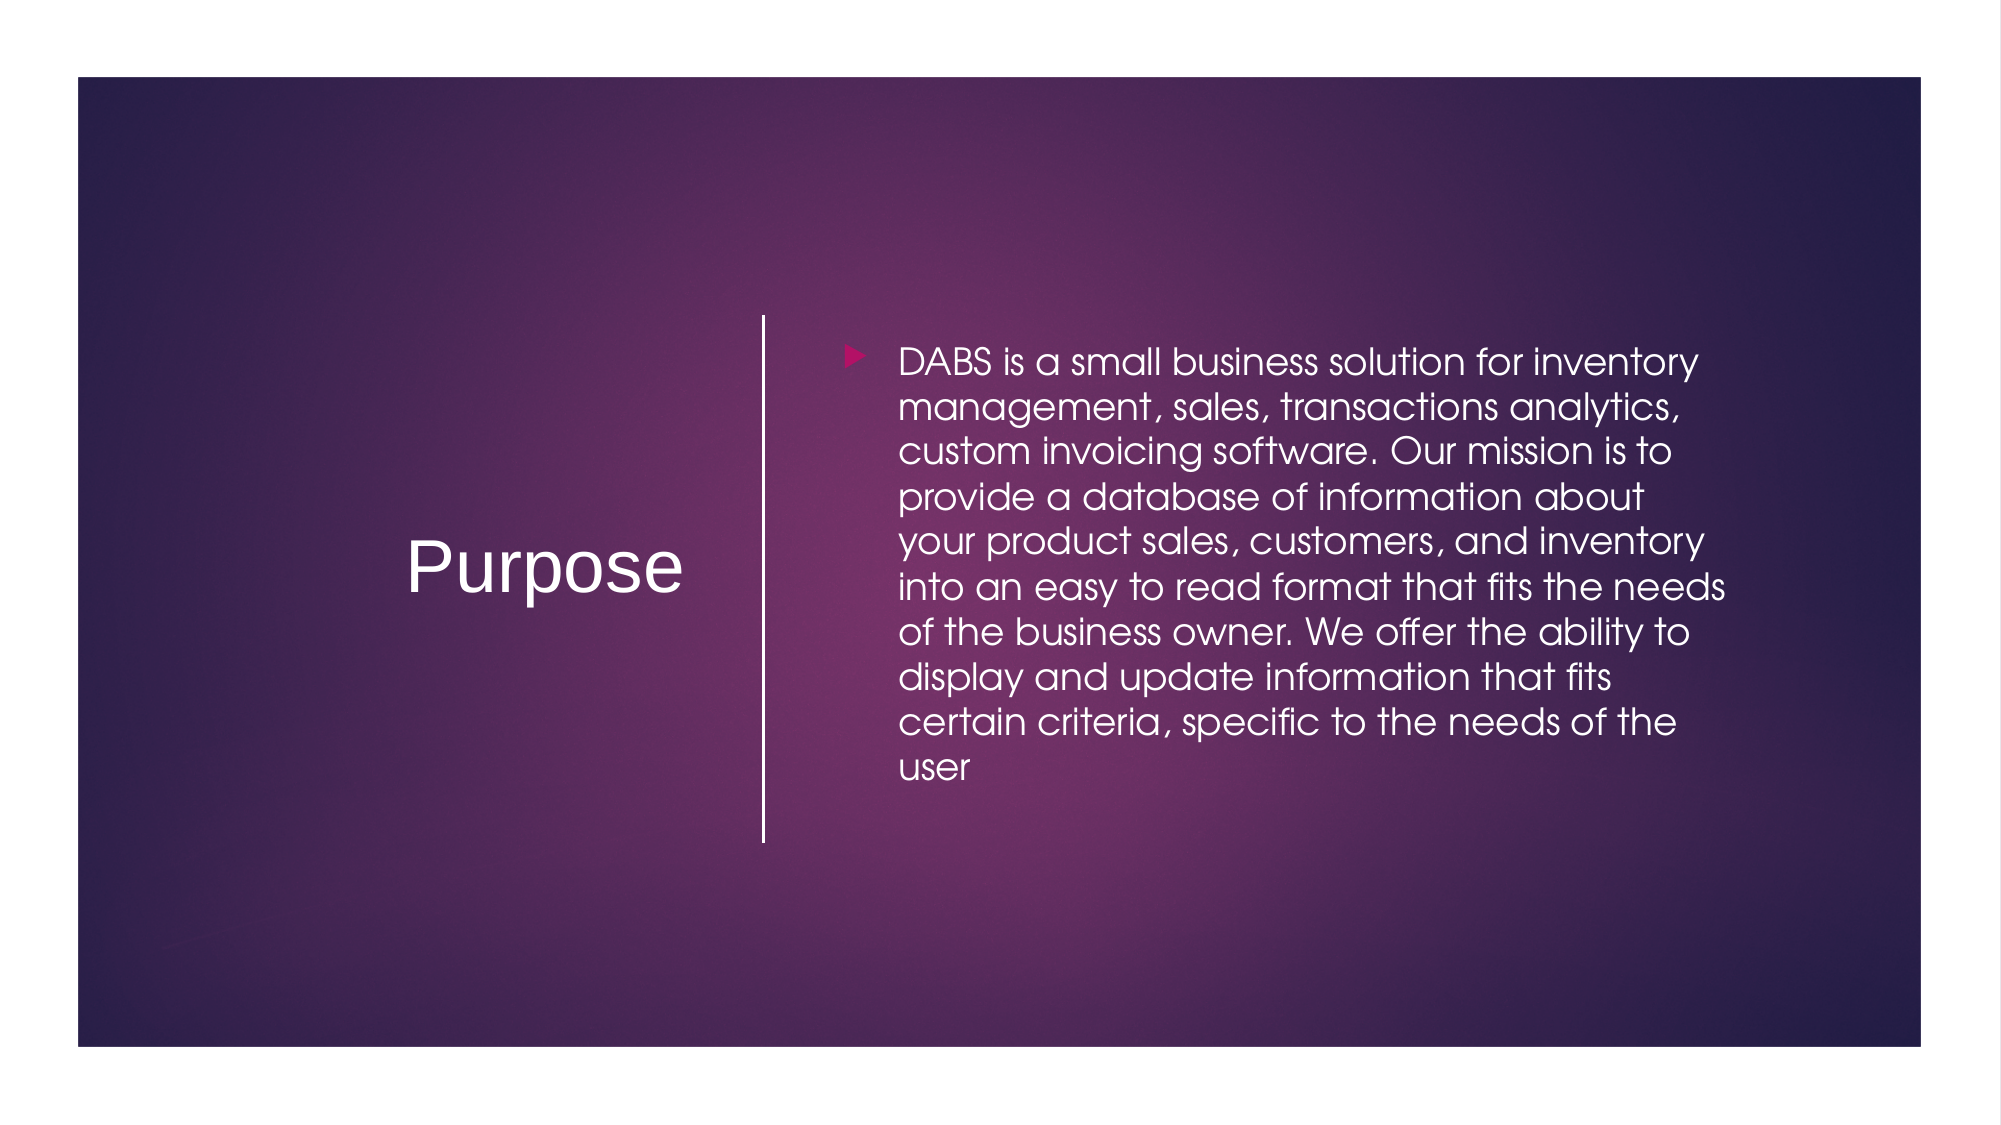

# Purpose
DABS is a small business solution for inventory management, sales, transactions analytics, custom invoicing software. Our mission is to provide a database of information about your product sales, customers, and inventory into an easy to read format that fits the needs of the business owner. We offer the ability to display and update information that fits certain criteria, specific to the needs of the user